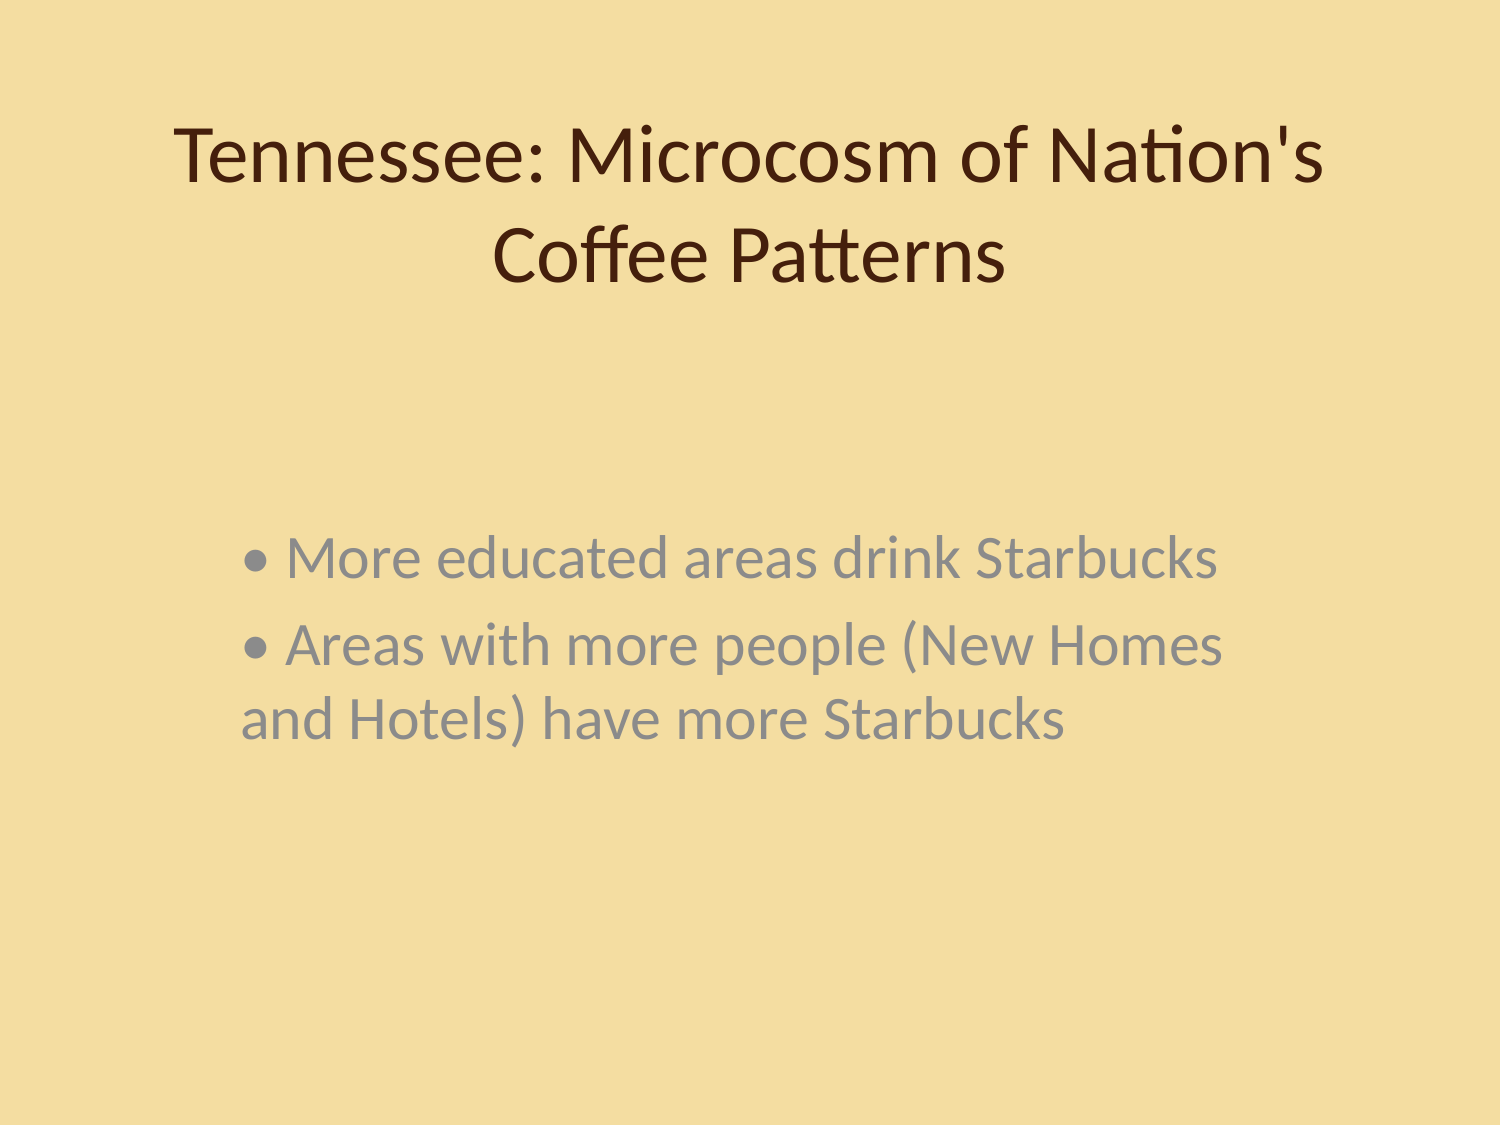

# Tennessee: Microcosm of Nation's Coffee Patterns
• More educated areas drink Starbucks
• Areas with more people (New Homes and Hotels) have more Starbucks